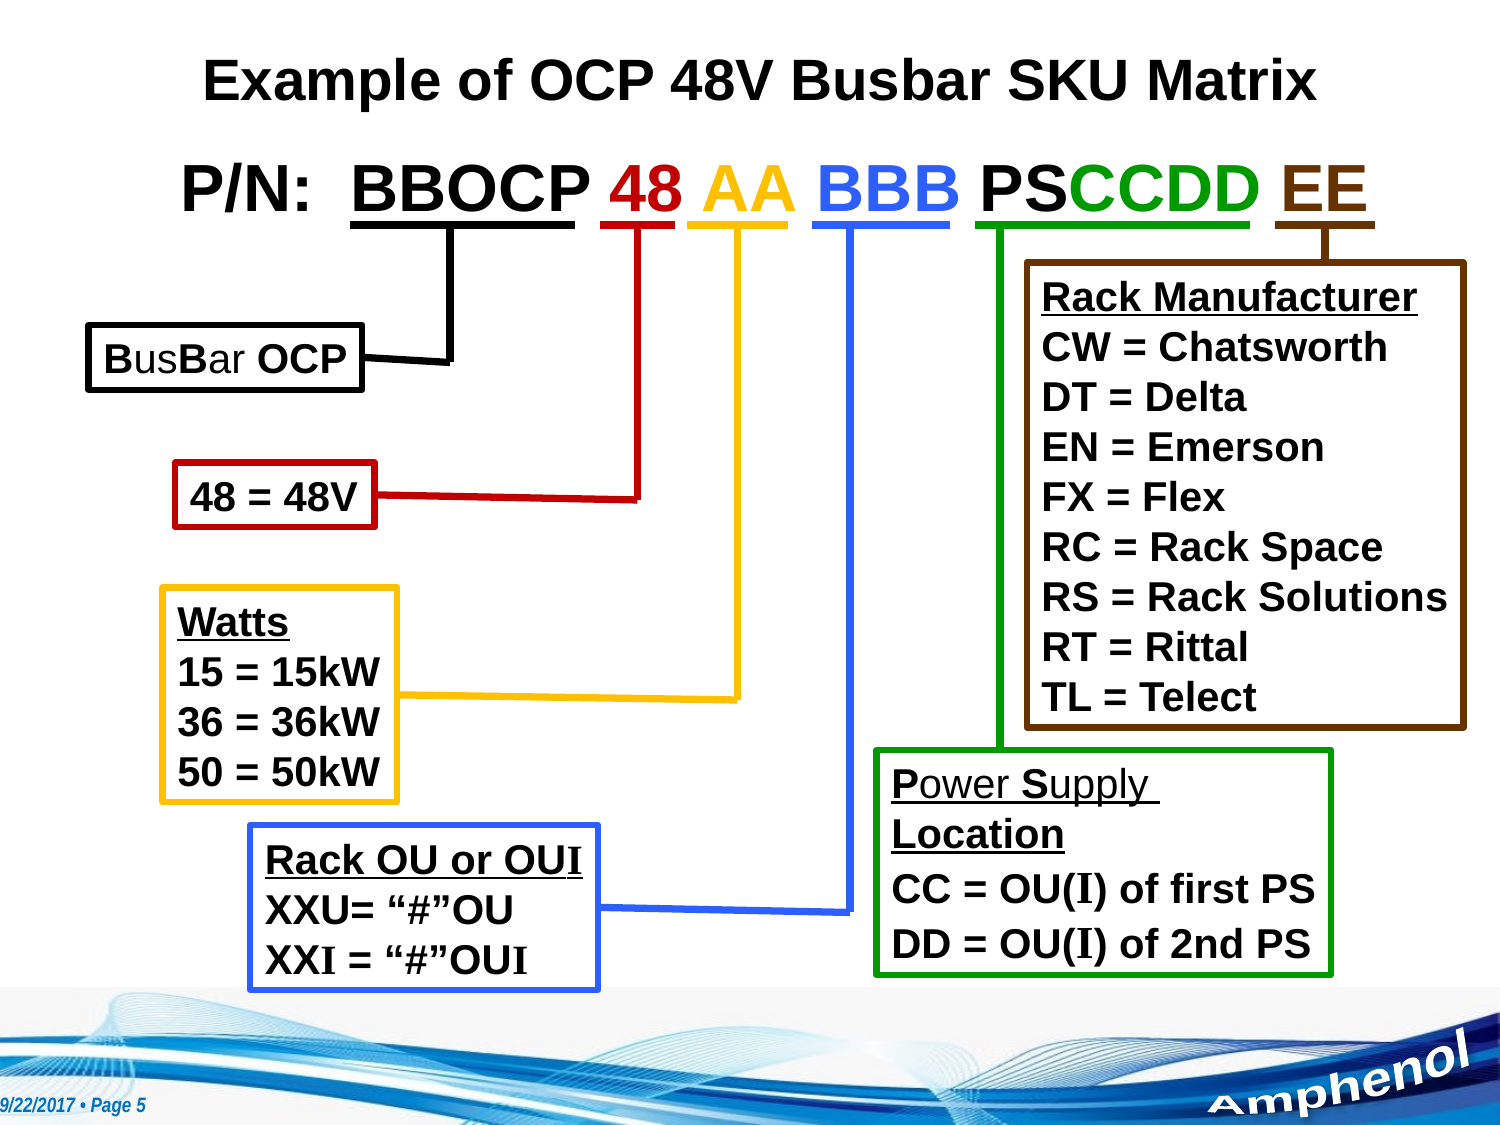

Example of OCP 48V Busbar SKU Matrix
P/N:  BBOCP 48 AA BBB PSCCDD EE

Rack Manufacturer
CW = Chatsworth
DT = Delta
EN = Emerson
FX = Flex
RC = Rack Space
RS = Rack Solutions
RT = Rittal
TL = Telect

BusBar OCP
48 = 48V
Watts
15 = 15kW
36 = 36kW
50 = 50kW
Power Supply
Location
CC = OU(I) of first PS
DD = OU(I) of 2nd PS
Rack OU or OUI
XXU= “#”OU
XXI = “#”OUI